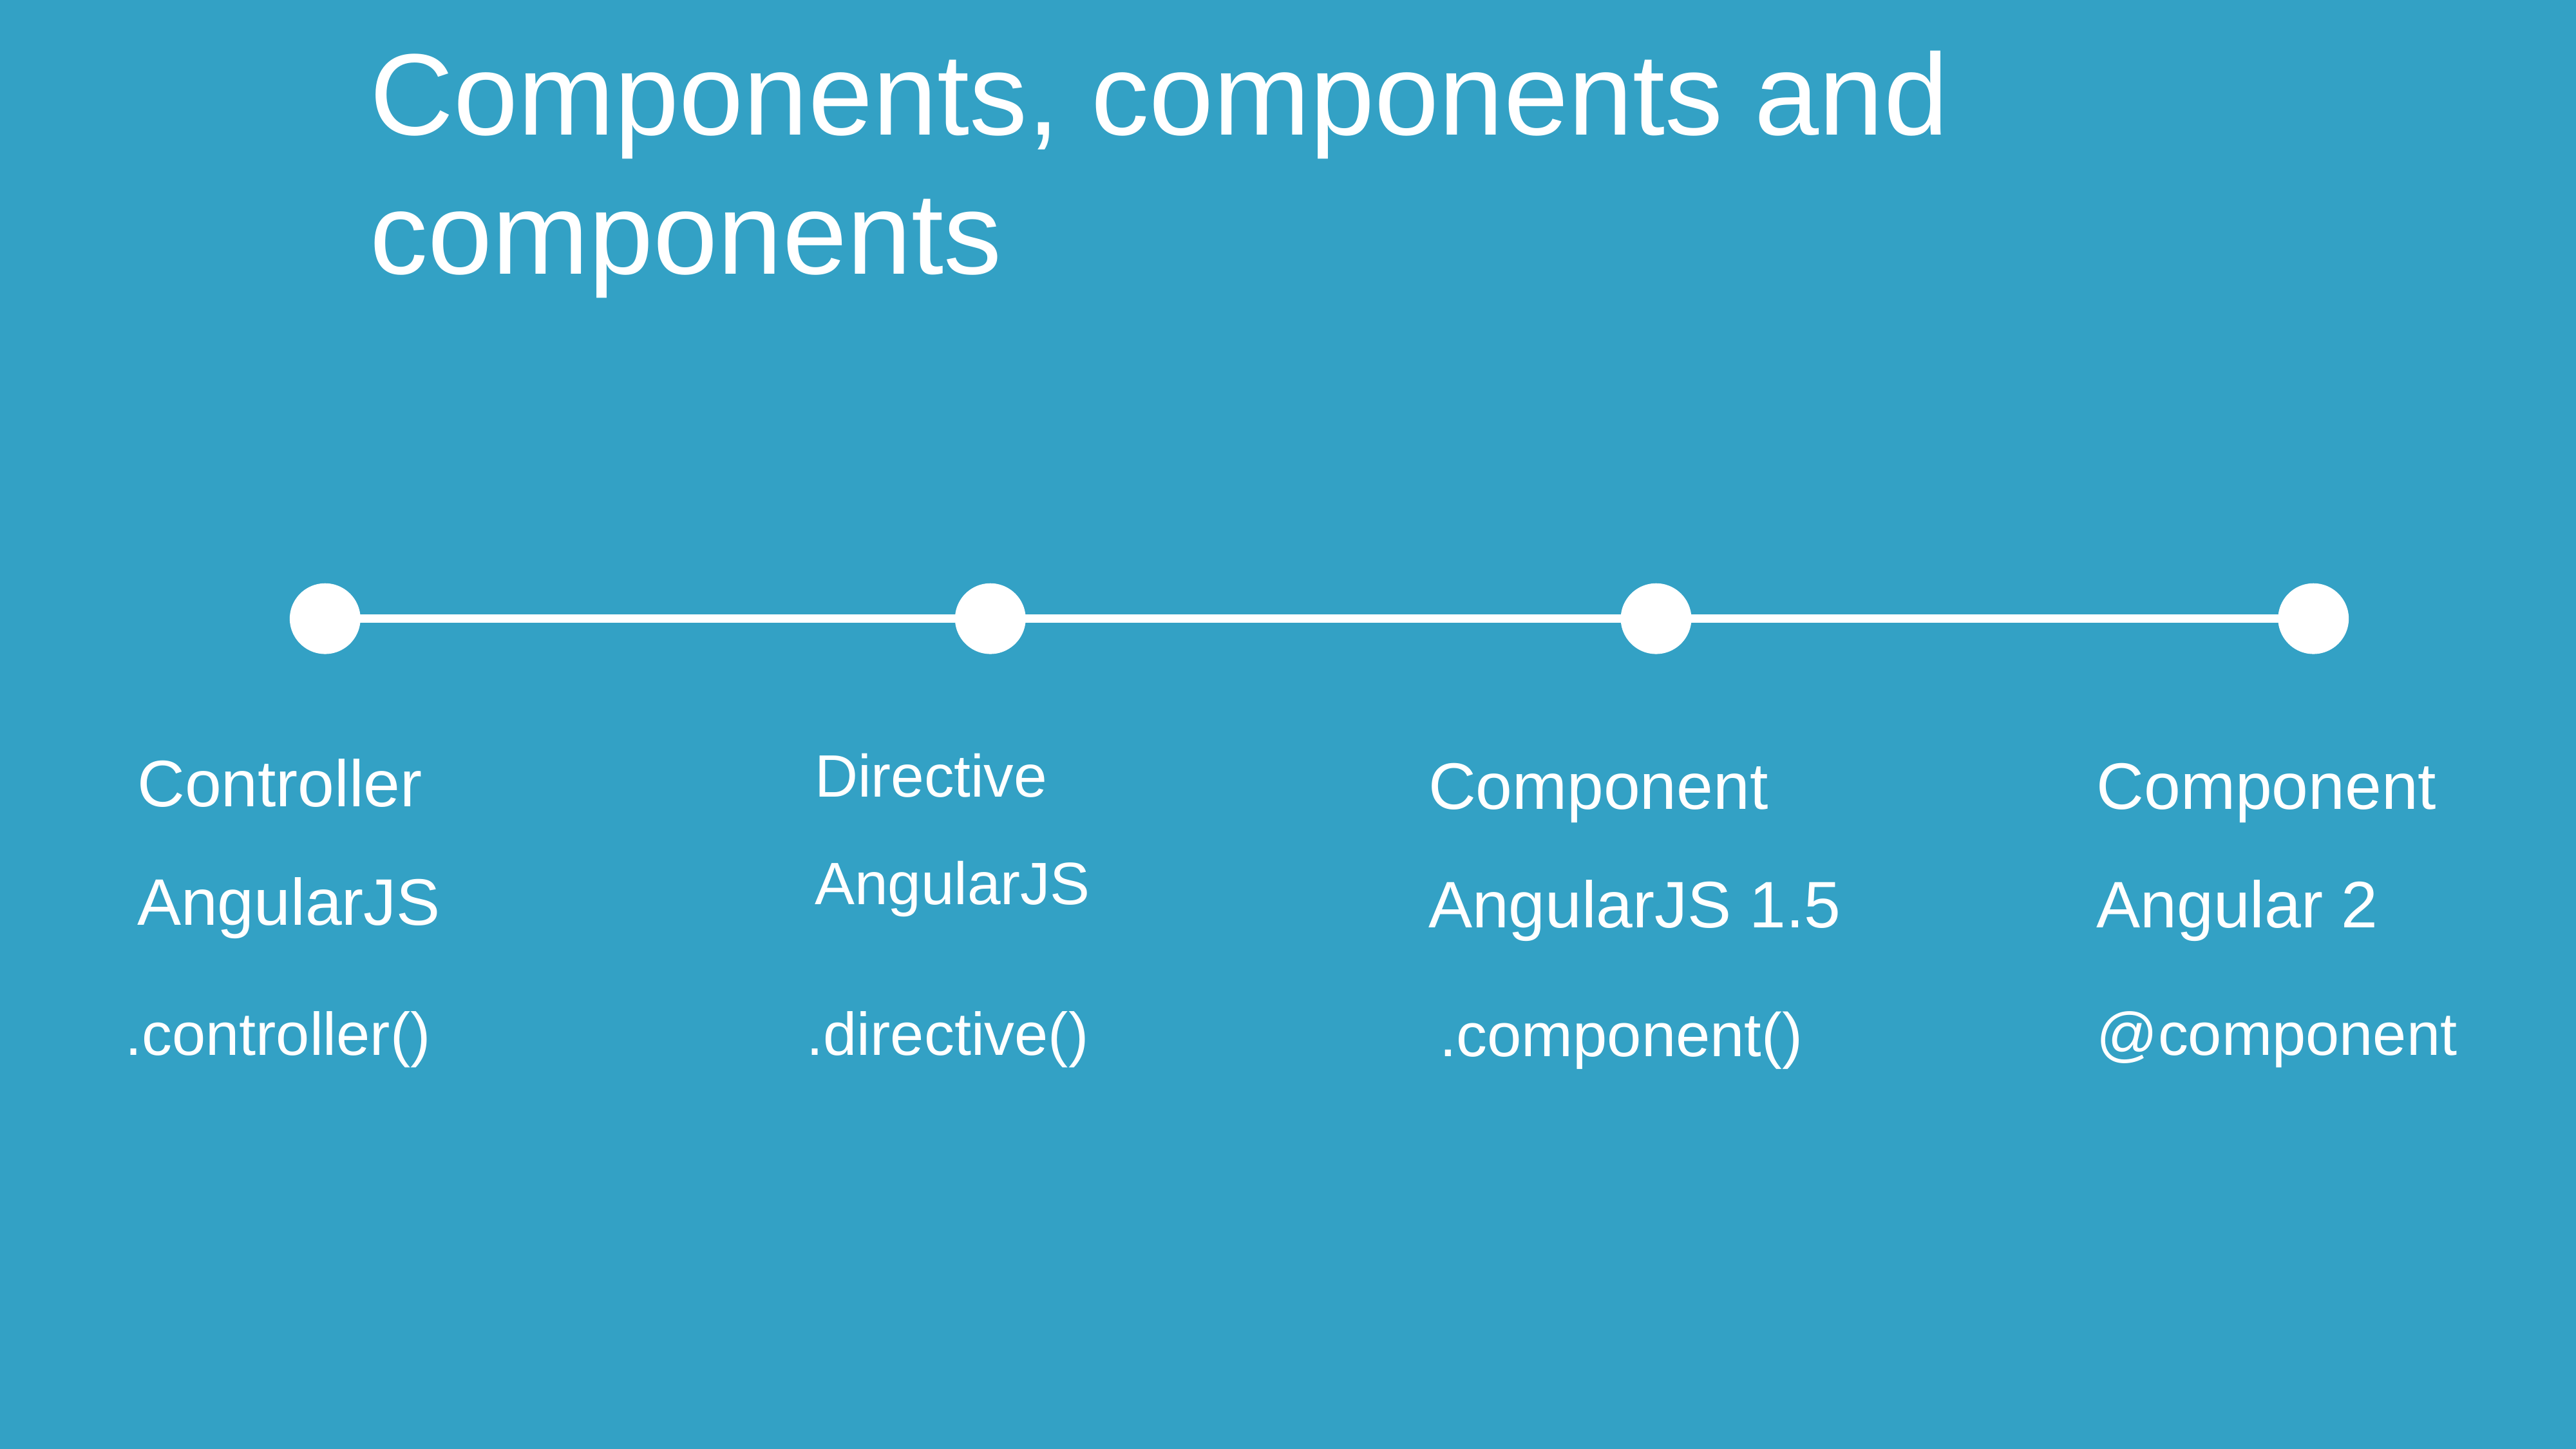

Components, components and components

Controller
AngularJS
Directive
AngularJS
Component
AngularJS 1.5
Component
Angular 2
.controller()
.directive()
.component()
@component